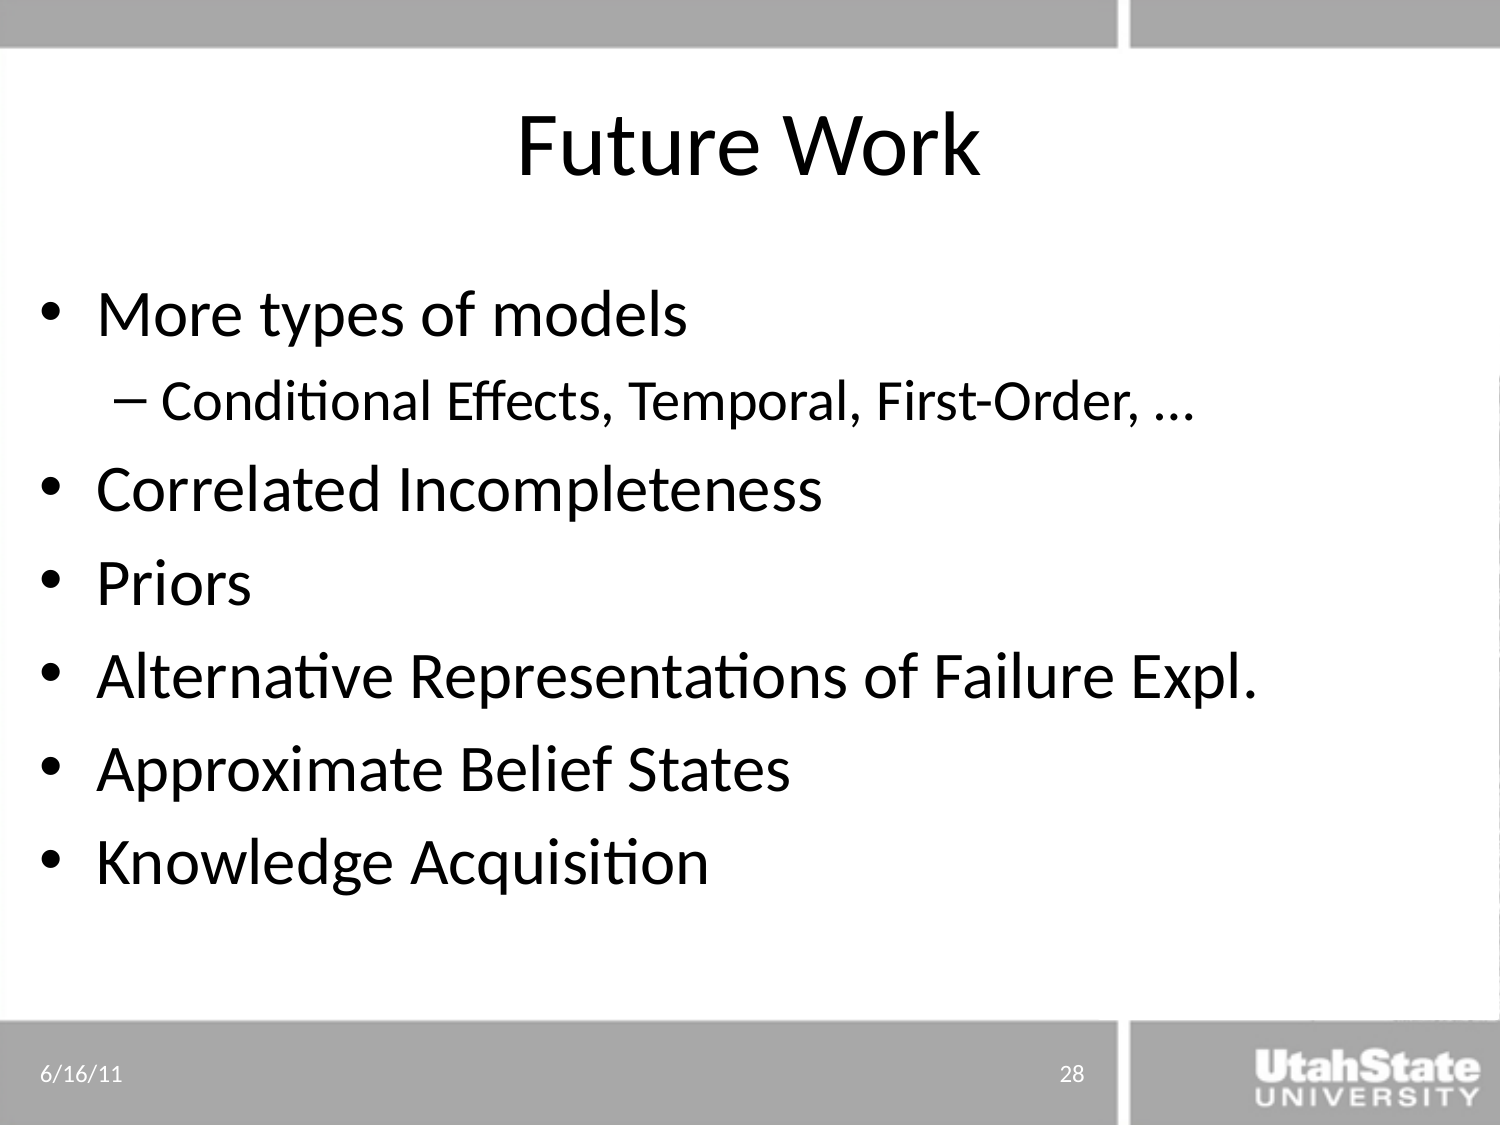

# Future Work
More types of models
Conditional Effects, Temporal, First-Order, …
Correlated Incompleteness
Priors
Alternative Representations of Failure Expl.
Approximate Belief States
Knowledge Acquisition
6/16/11
28